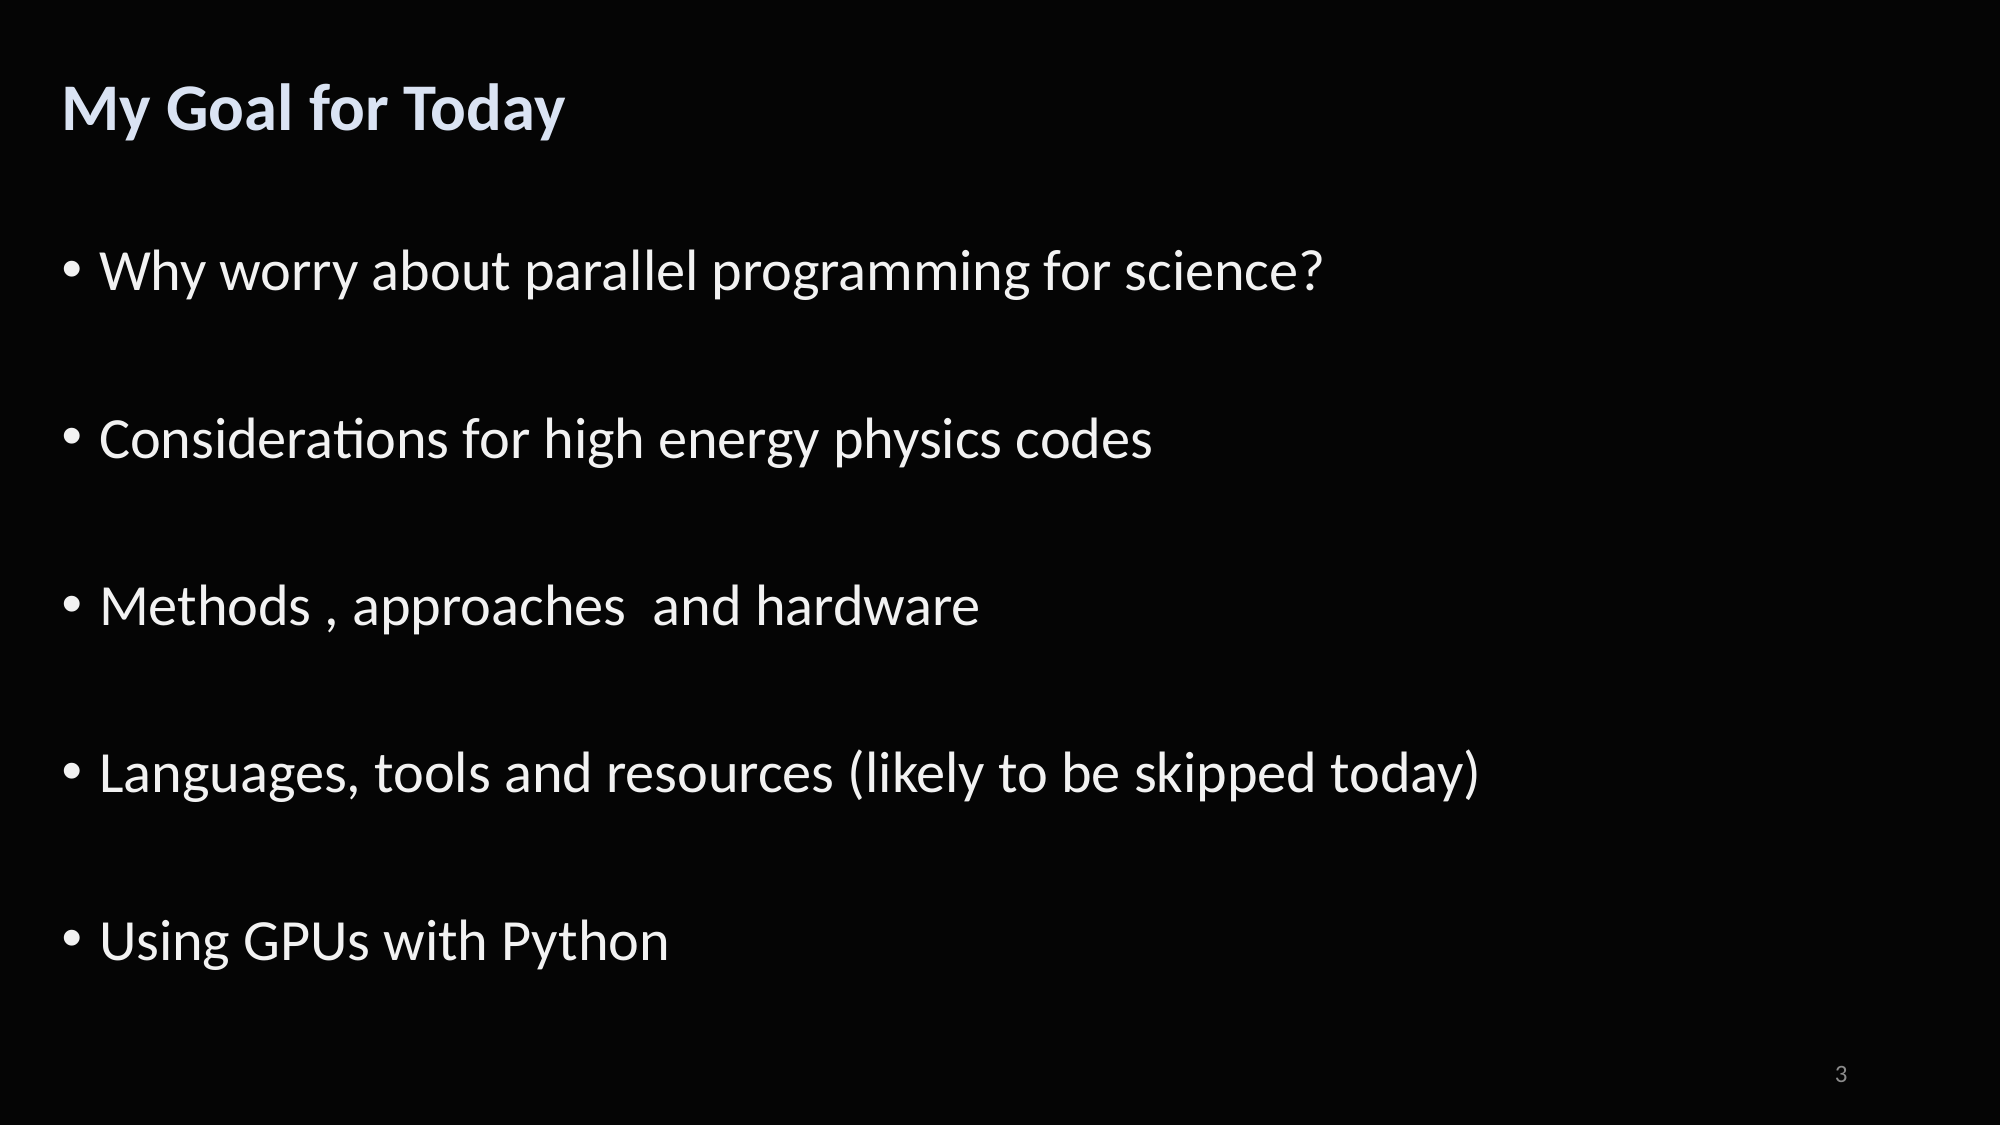

# My Goal for Today
Why worry about parallel programming for science?

Considerations for high energy physics codes

Methods , approaches  and hardware

Languages, tools and resources (likely to be skipped today)

Using GPUs with Python
3